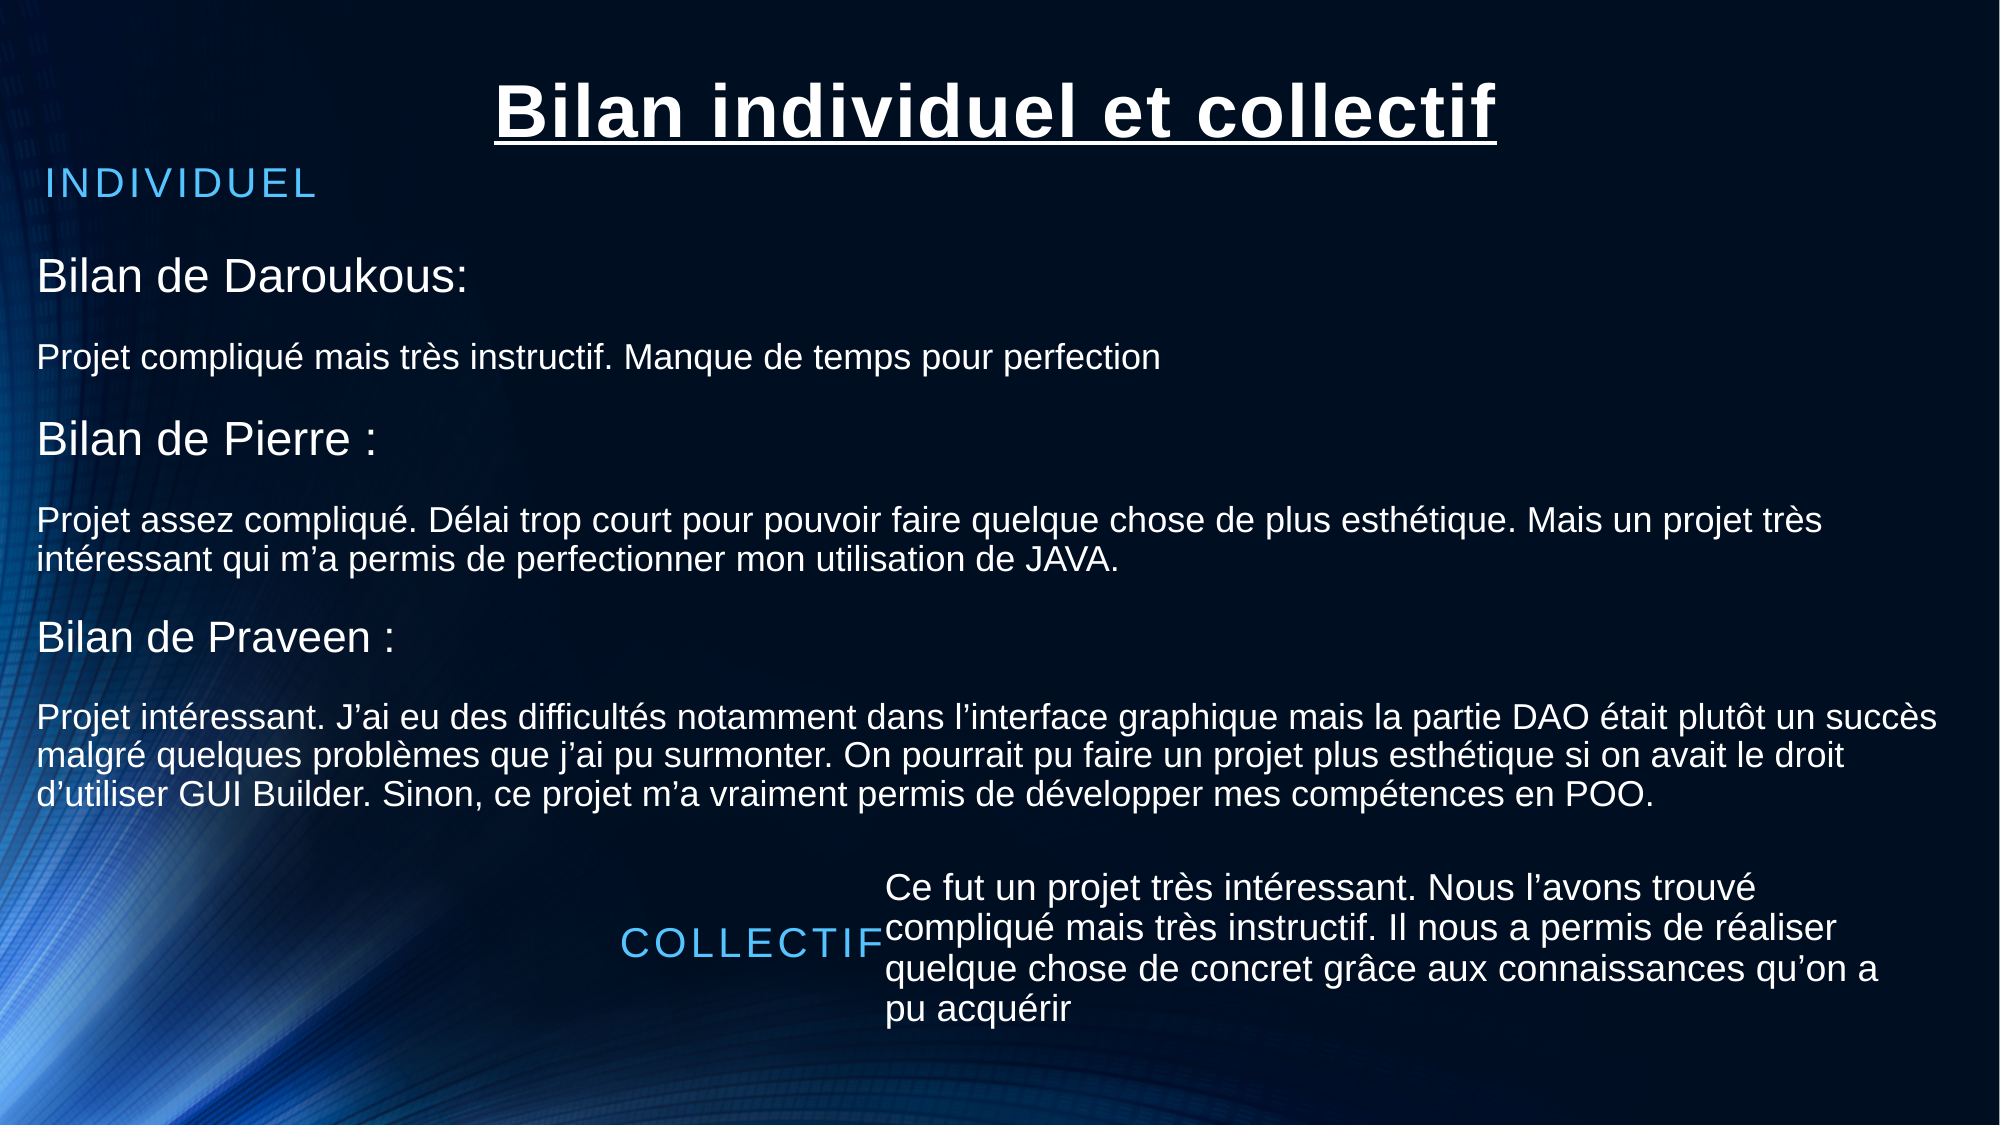

# Bilan individuel et collectif
individuel
Bilan de Daroukous:
Projet compliqué mais très instructif. Manque de temps pour perfection
Bilan de Pierre :
Projet assez compliqué. Délai trop court pour pouvoir faire quelque chose de plus esthétique. Mais un projet très intéressant qui m’a permis de perfectionner mon utilisation de JAVA.
Bilan de Praveen :
Projet intéressant. J’ai eu des difficultés notamment dans l’interface graphique mais la partie DAO était plutôt un succès malgré quelques problèmes que j’ai pu surmonter. On pourrait pu faire un projet plus esthétique si on avait le droit d’utiliser GUI Builder. Sinon, ce projet m’a vraiment permis de développer mes compétences en POO.

Ce fut un projet très intéressant. Nous l’avons trouvé compliqué mais très instructif. Il nous a permis de réaliser quelque chose de concret grâce aux connaissances qu’on a pu acquérir

Collectif